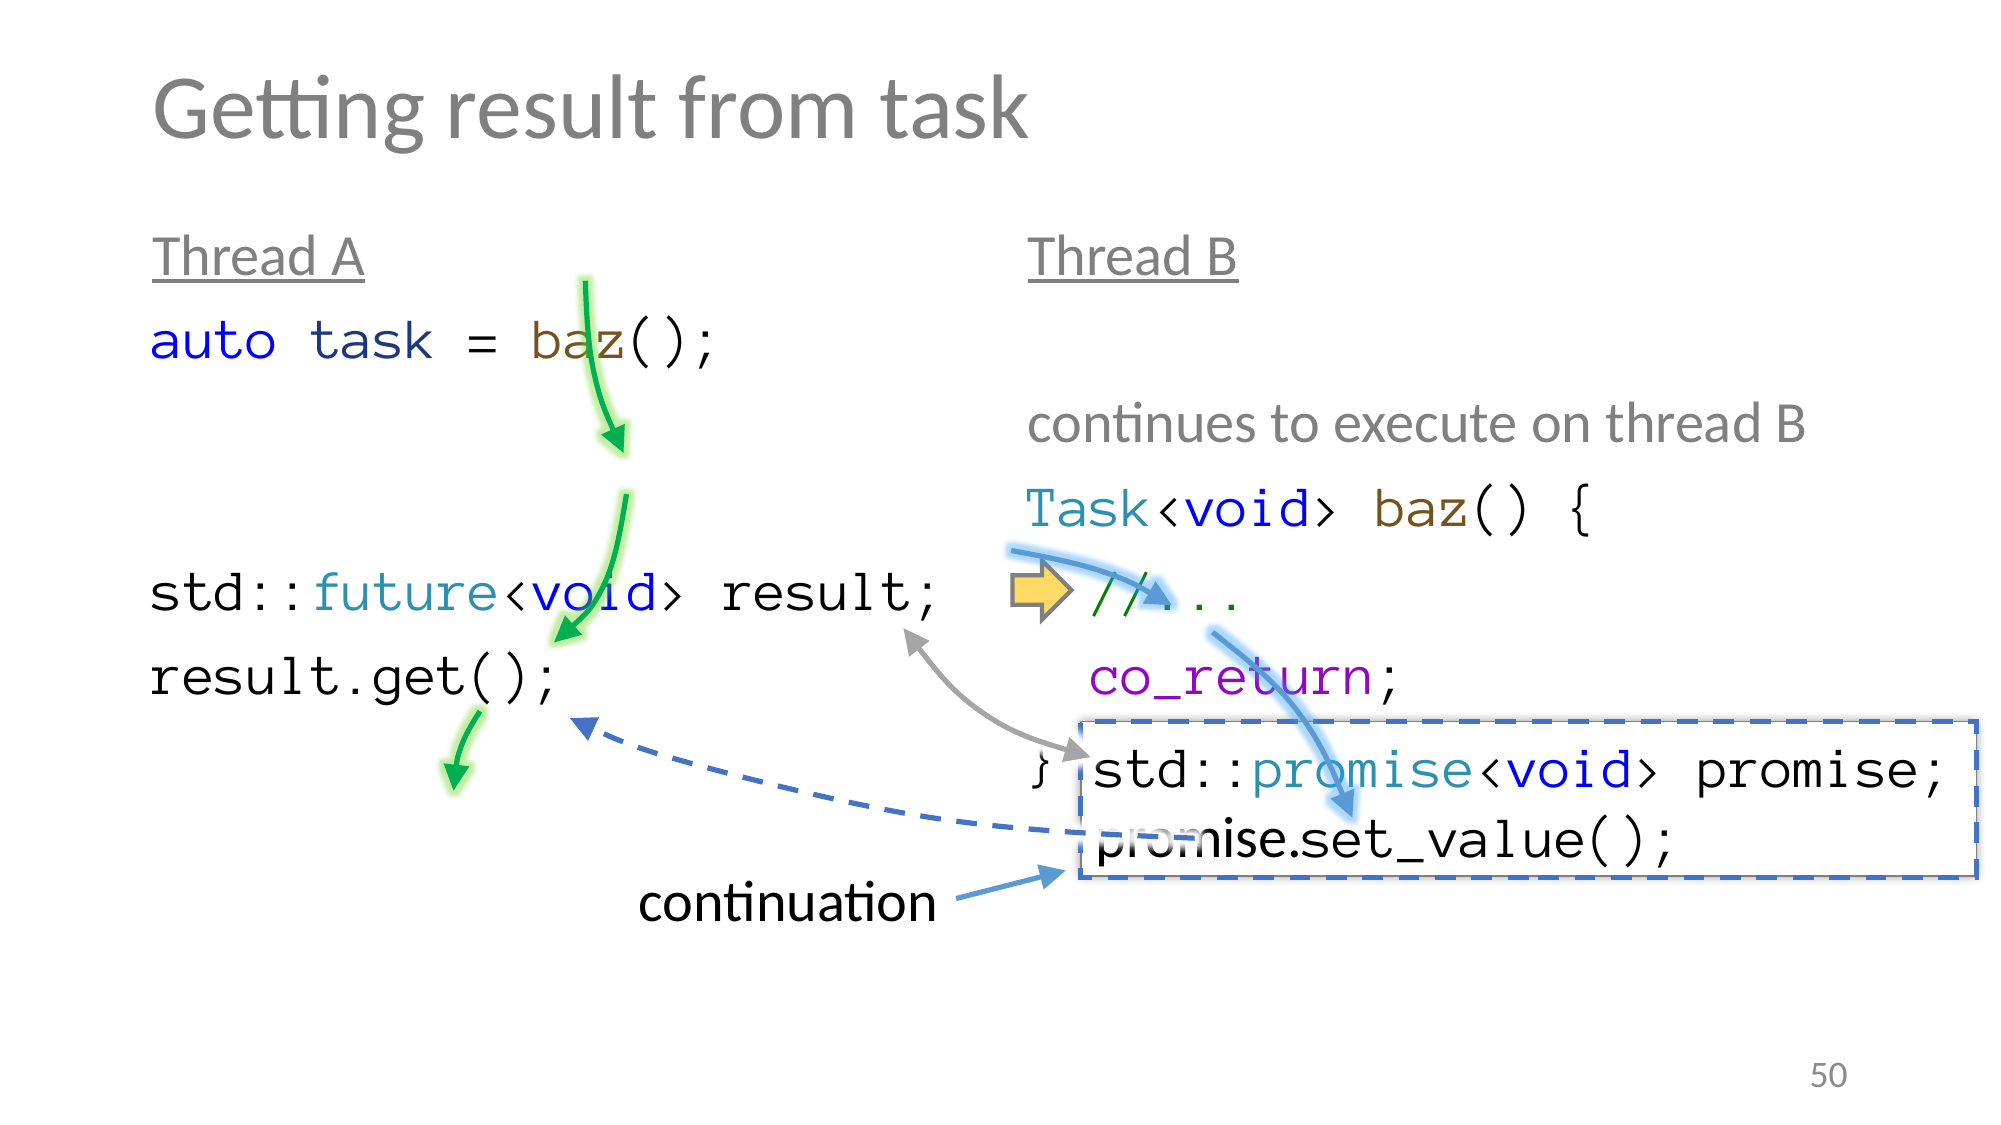

# Getting result from task
Thread A
auto task = baz();

std::future<void> result;
result.get();
Thread B

continues to execute on thread B
Task<void> baz() {
  //...
  co_return;
}

std::promise<void> promise;
promise.set_value();

continuation
50